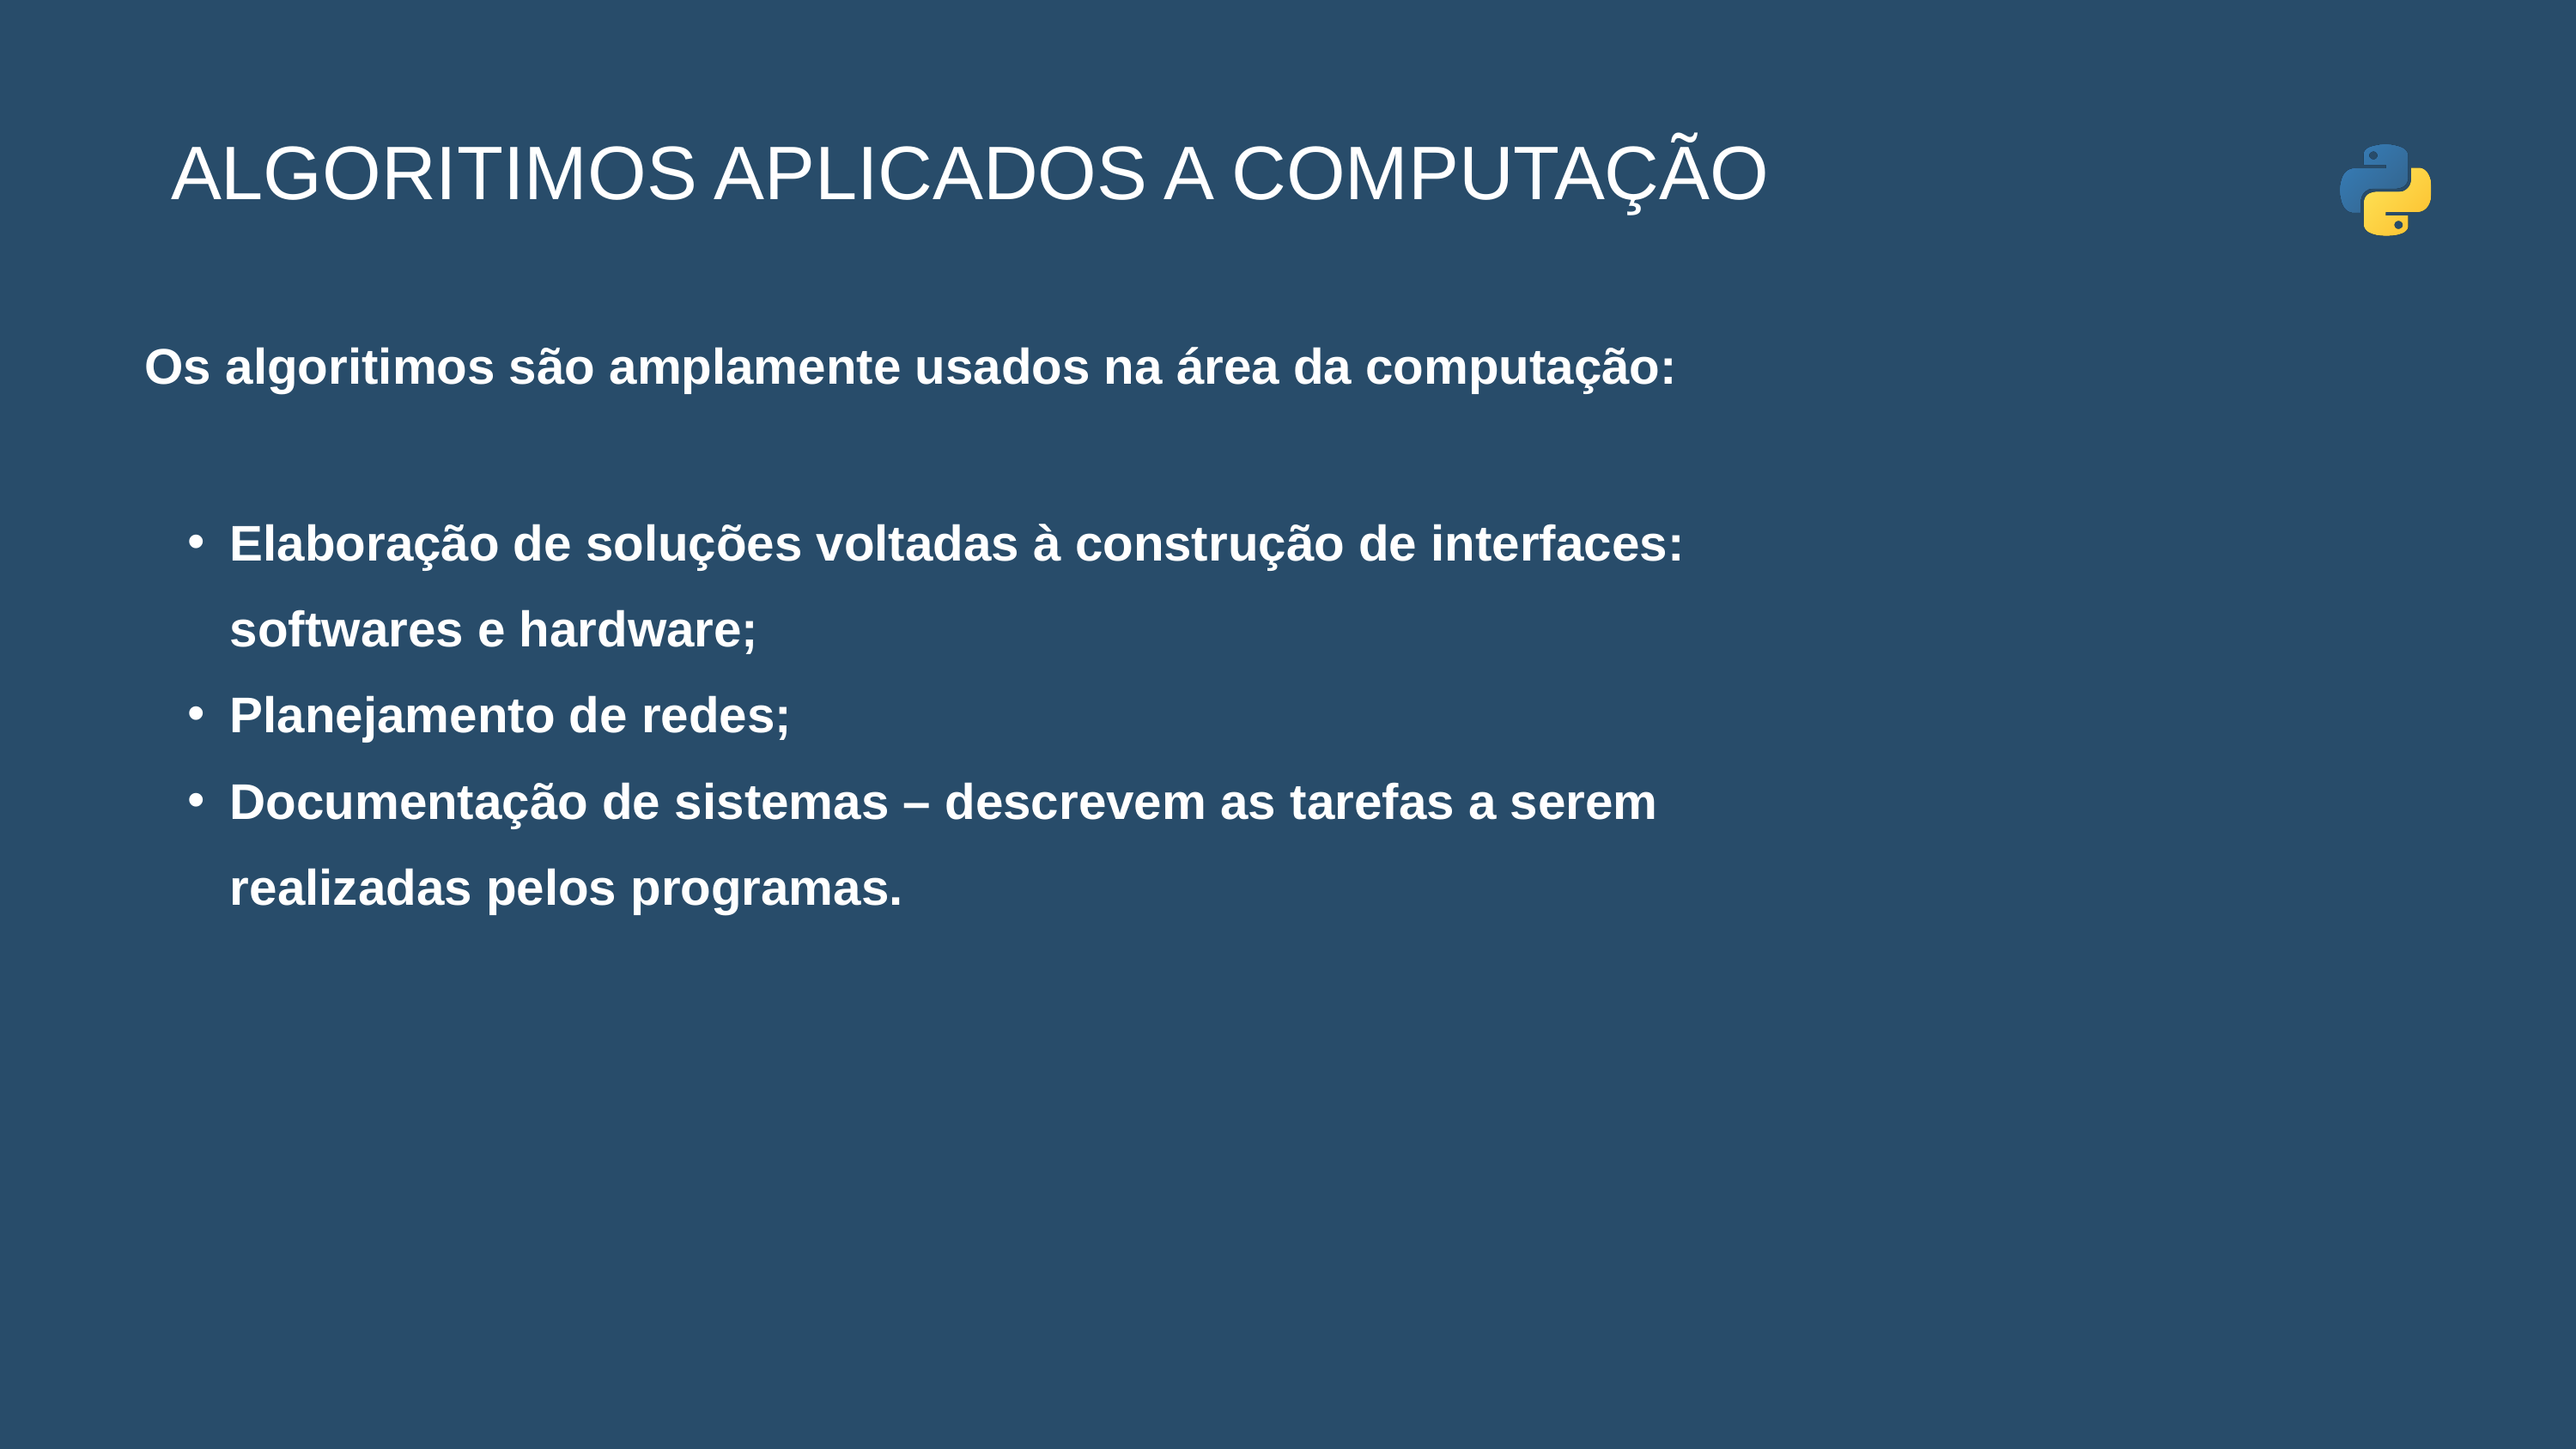

ALGORITIMOS APLICADOS A COMPUTAÇÃO

Os algoritimos são amplamente usados na área da computação:
Elaboração de soluções voltadas à construção de interfaces: softwares e hardware;
Planejamento de redes;
Documentação de sistemas – descrevem as tarefas a serem realizadas pelos programas.